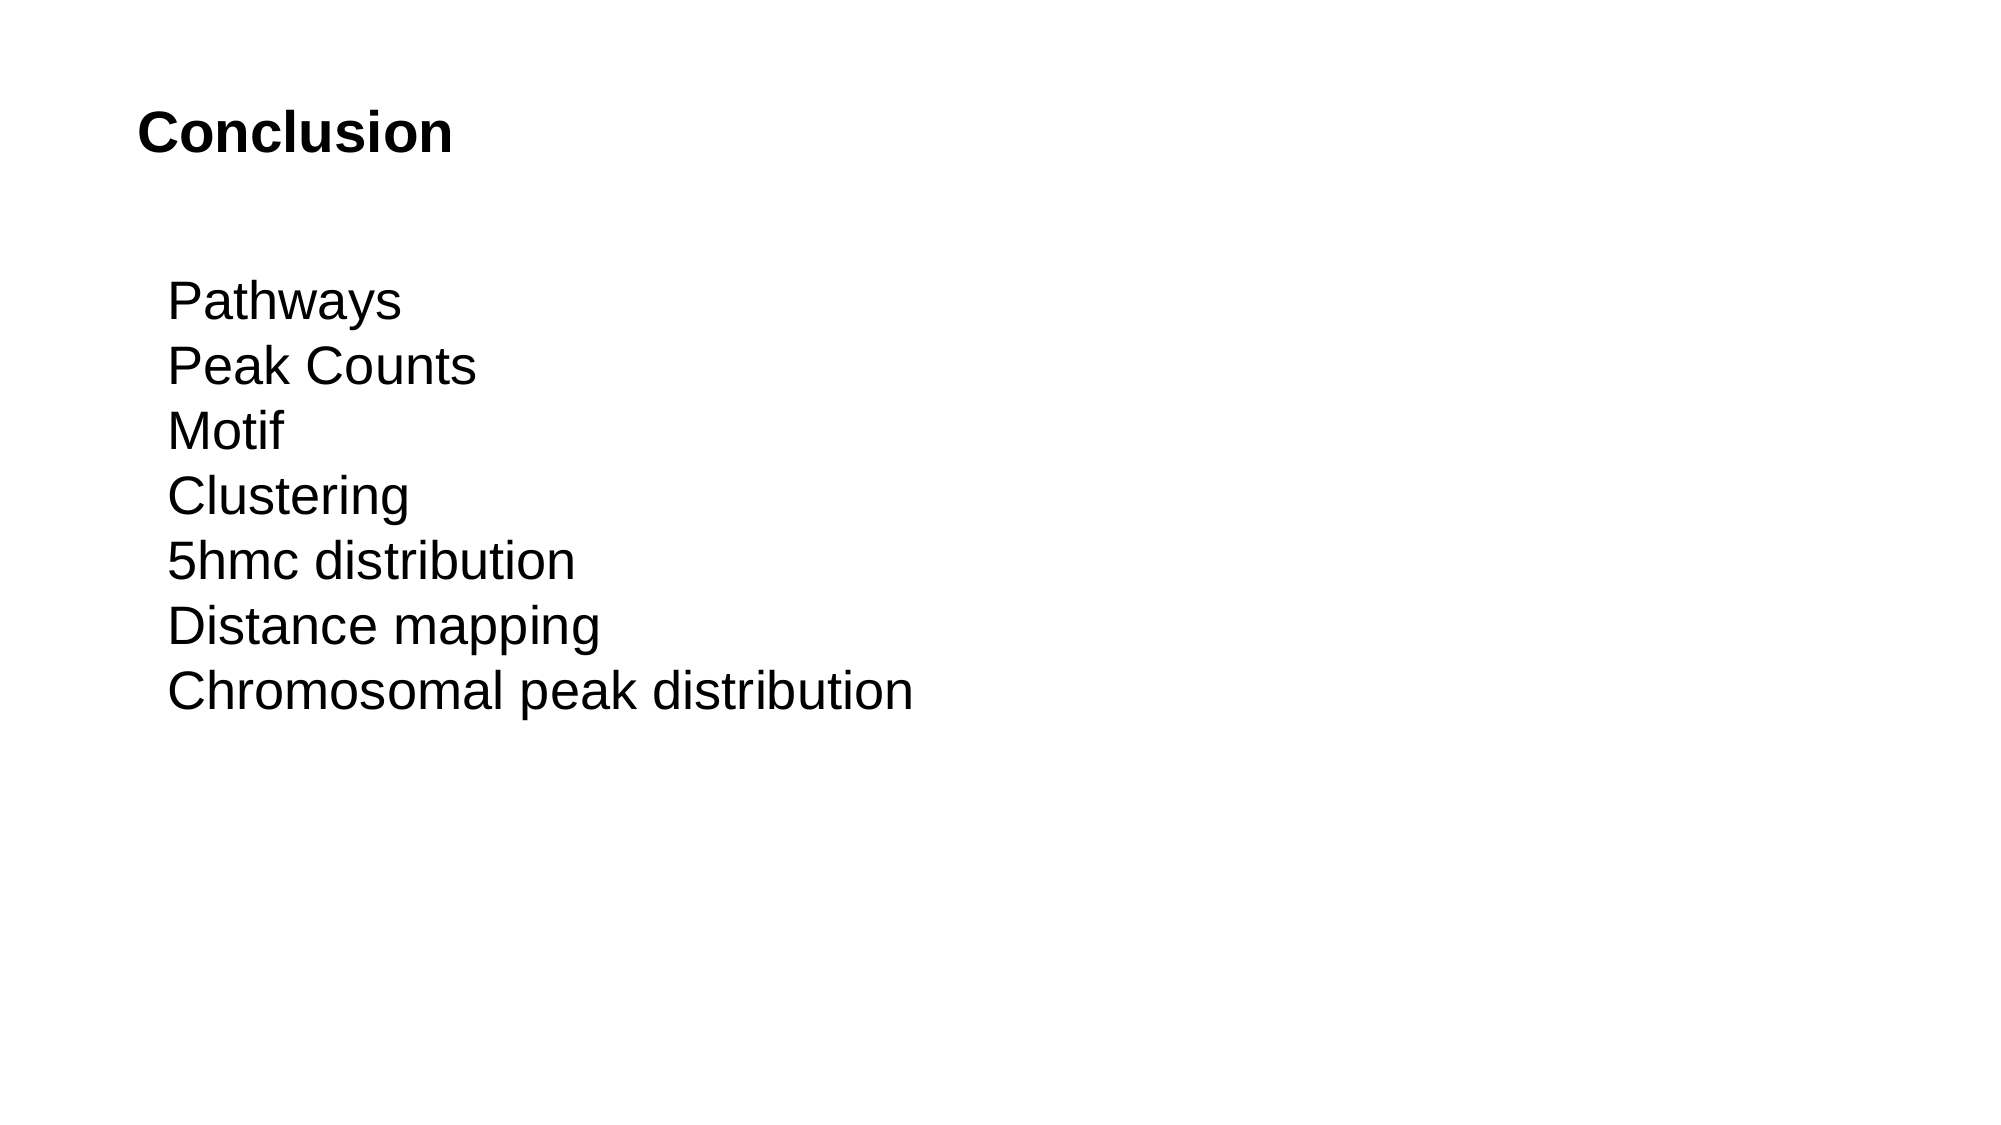

Conclusion
Pathways
Peak Counts
Motif
Clustering
5hmc distribution
Distance mapping
Chromosomal peak distribution